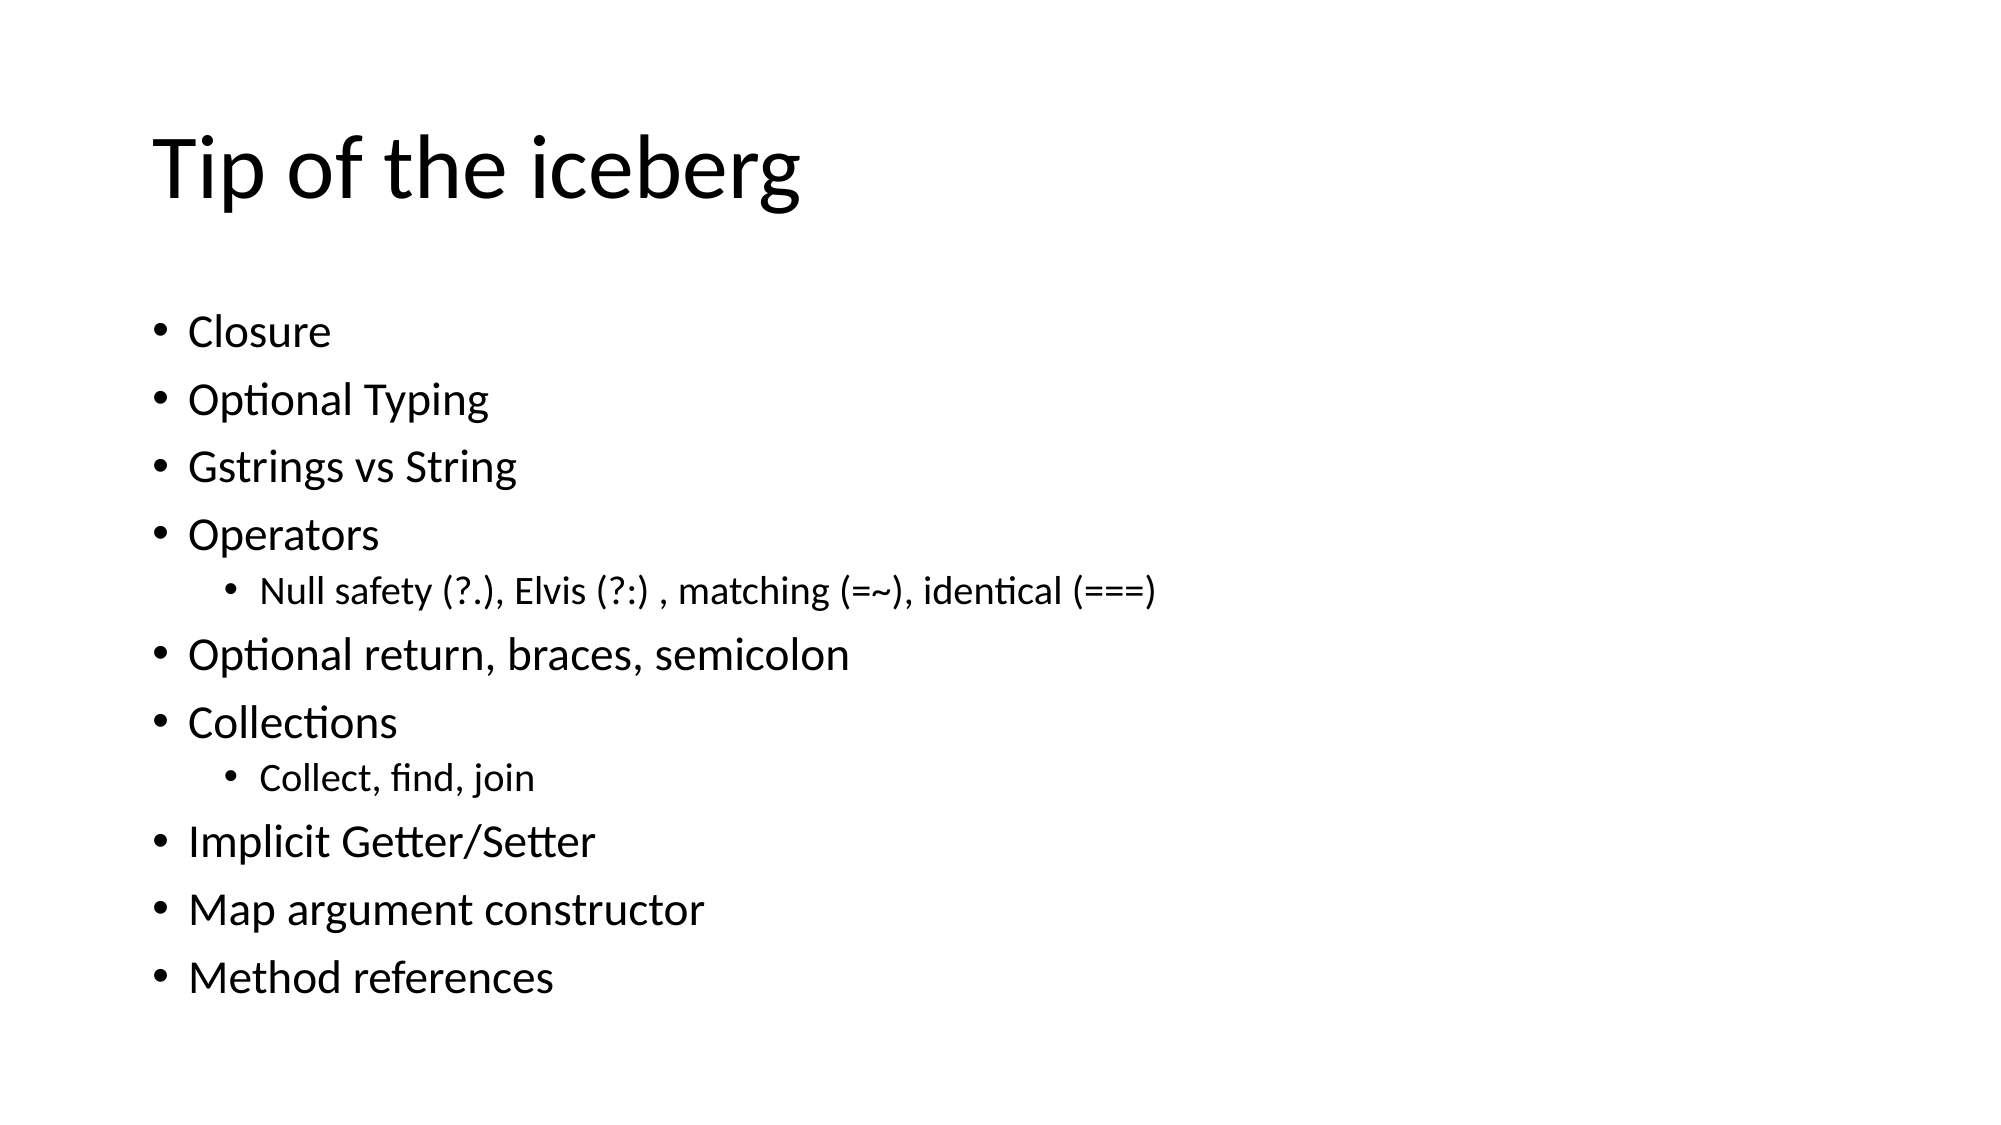

# Tip of the iceberg
Closure
Optional Typing
Gstrings vs String
Operators
Null safety (?.), Elvis (?:) , matching (=~), identical (===)
Optional return, braces, semicolon
Collections
Collect, find, join
Implicit Getter/Setter
Map argument constructor
Method references